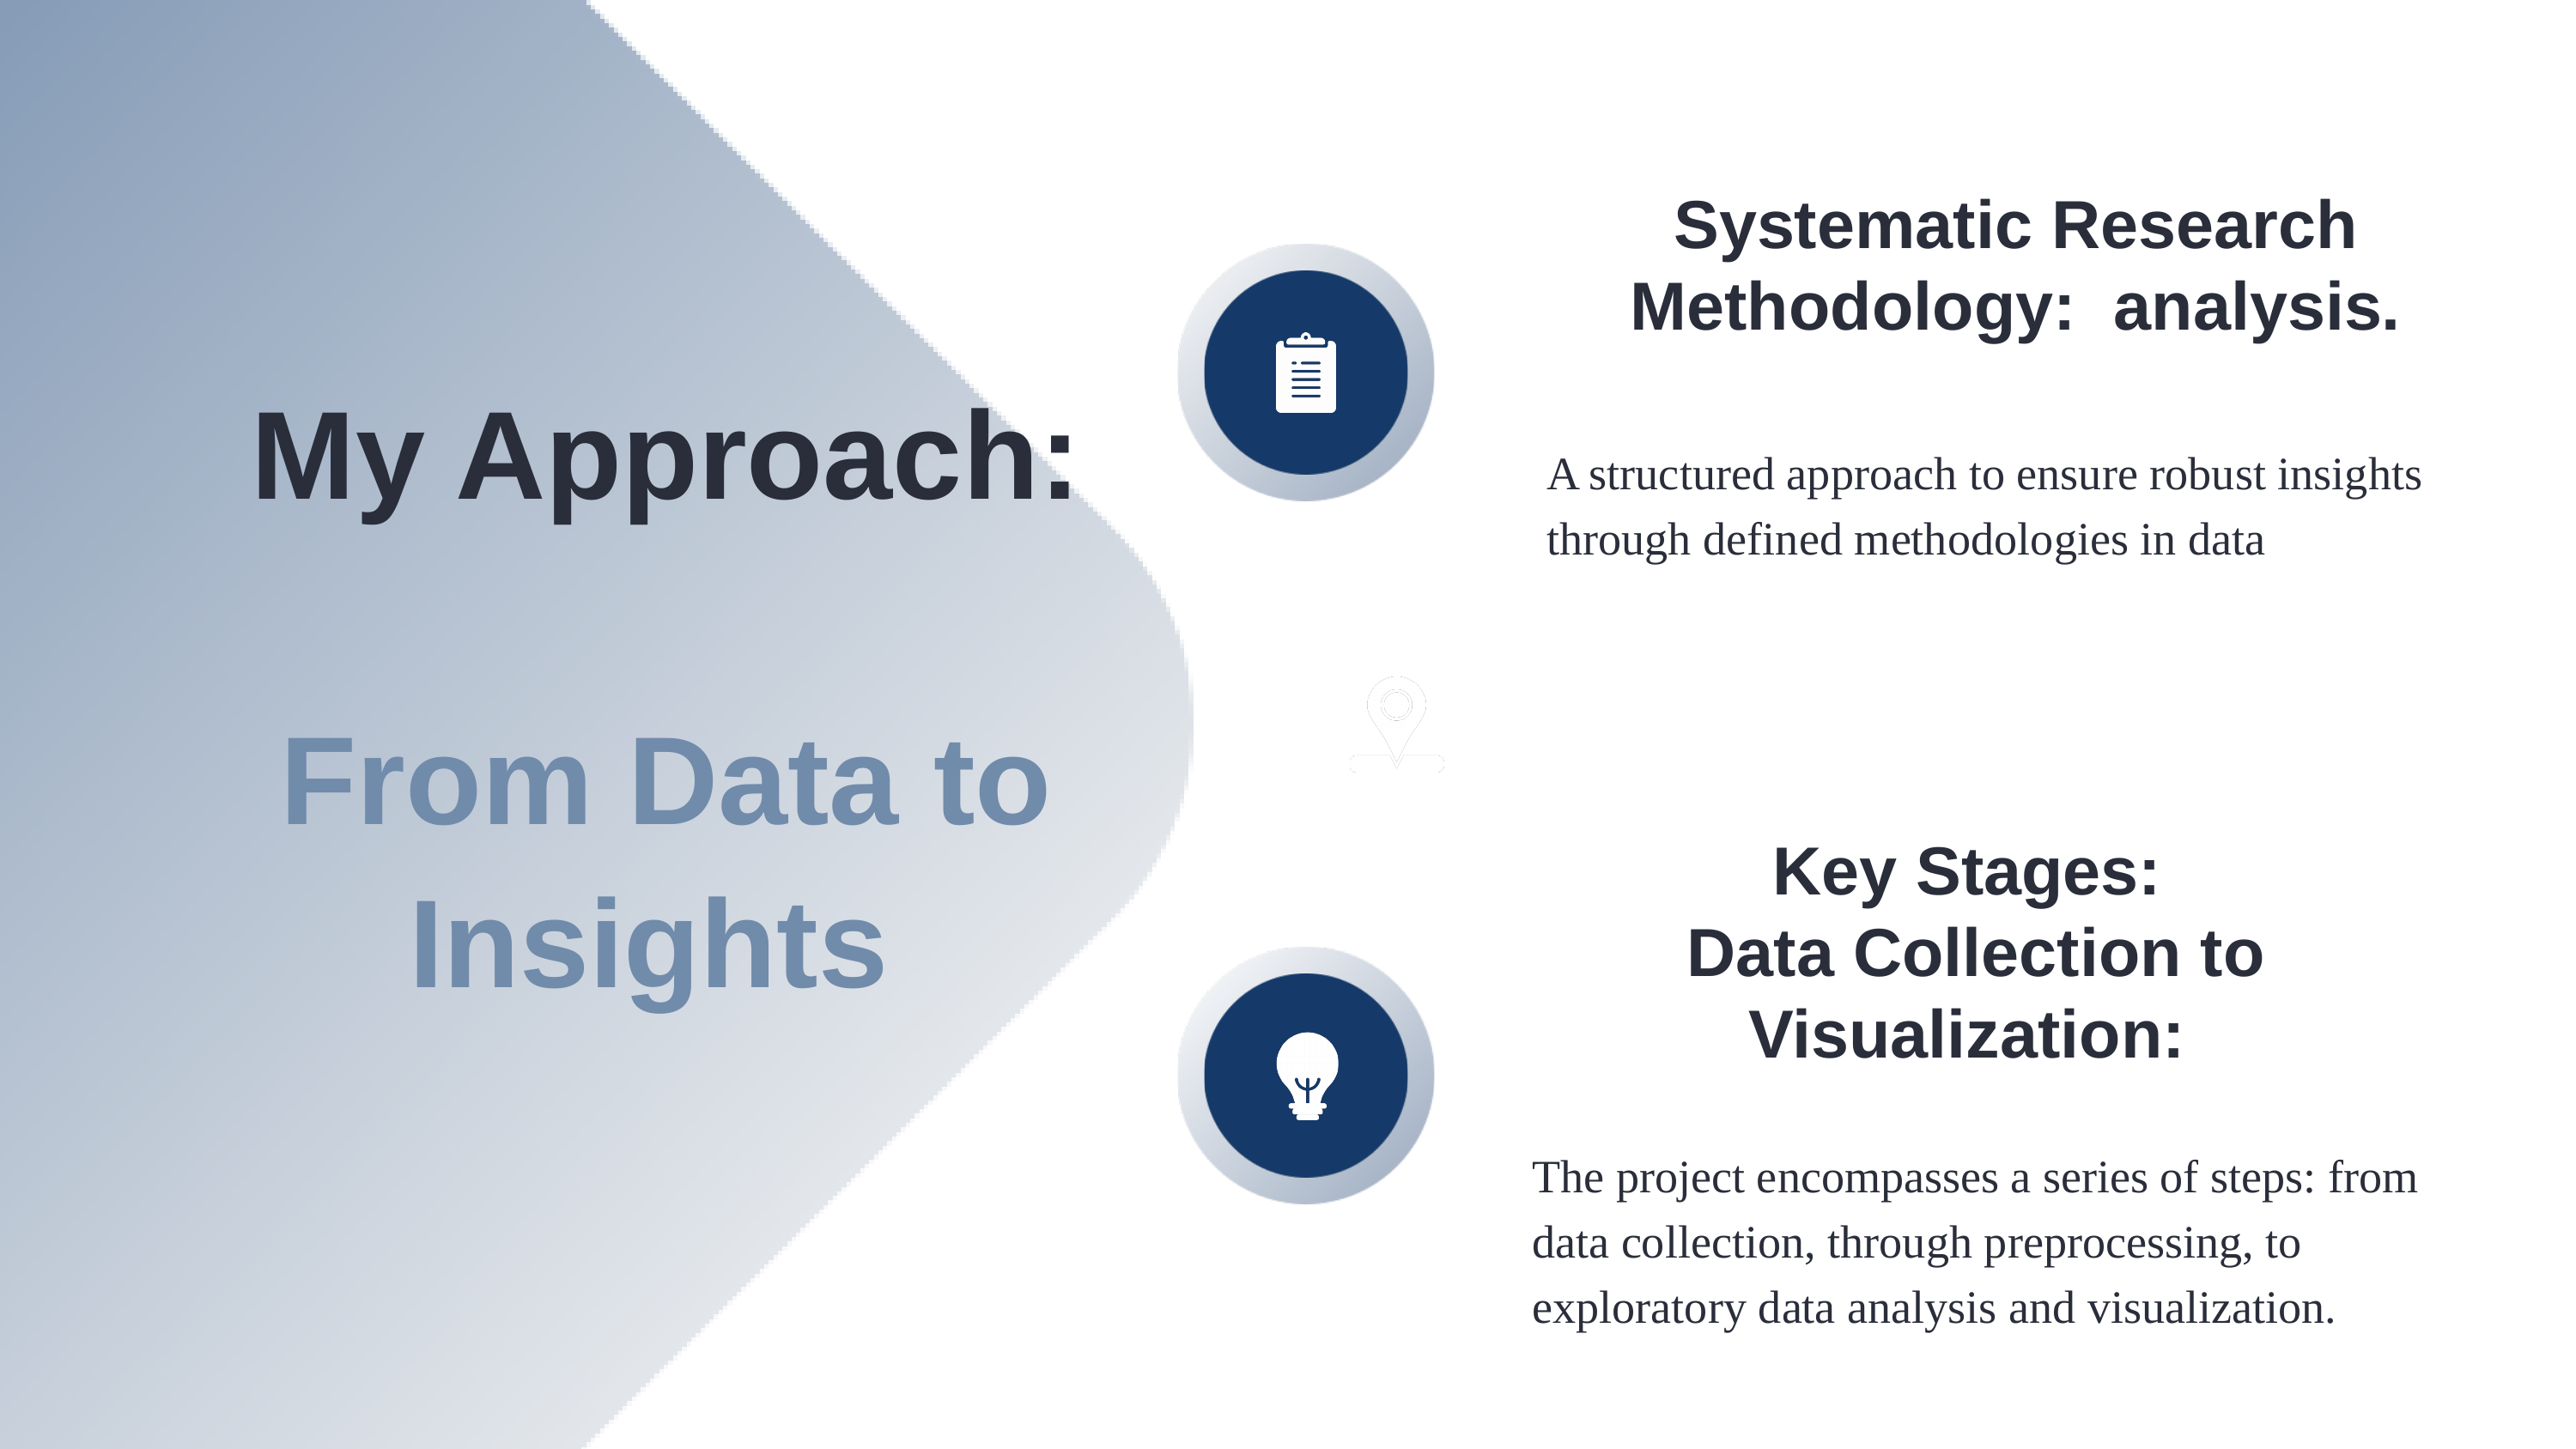

Systematic Research Methodology:  analysis.

A structured approach to ensure robust insights through defined methodologies in data

 My Approach:

 From Data to Insights

Key Stages:
Data Collection to Visualization:

The project encompasses a series of steps: from data collection, through preprocessing, to exploratory data analysis and visualization.